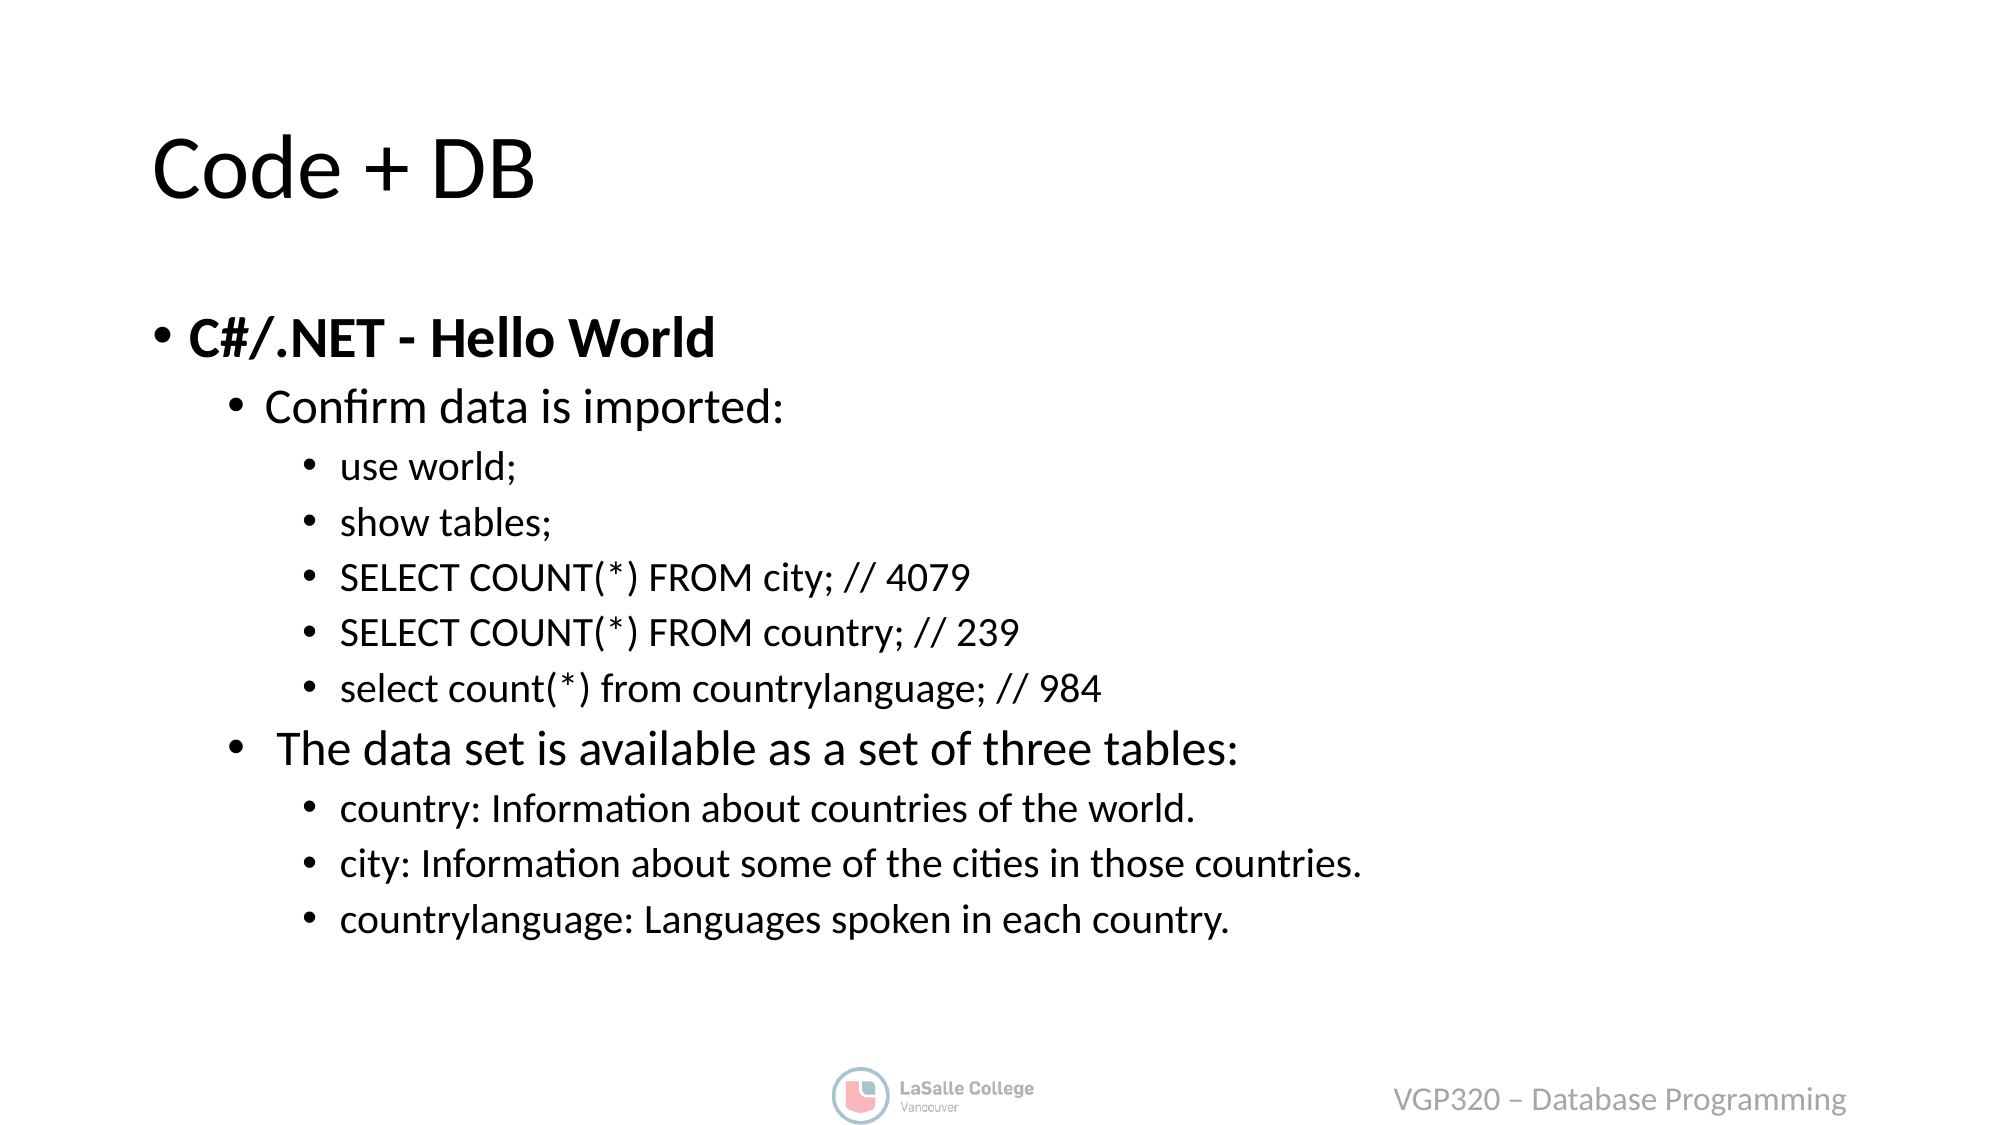

# Code + DB
C#/.NET - Hello World
Confirm data is imported:
use world;
show tables;
SELECT COUNT(*) FROM city; // 4079
SELECT COUNT(*) FROM country; // 239
select count(*) from countrylanguage; // 984
 The data set is available as a set of three tables:
country: Information about countries of the world.
city: Information about some of the cities in those countries.
countrylanguage: Languages spoken in each country.